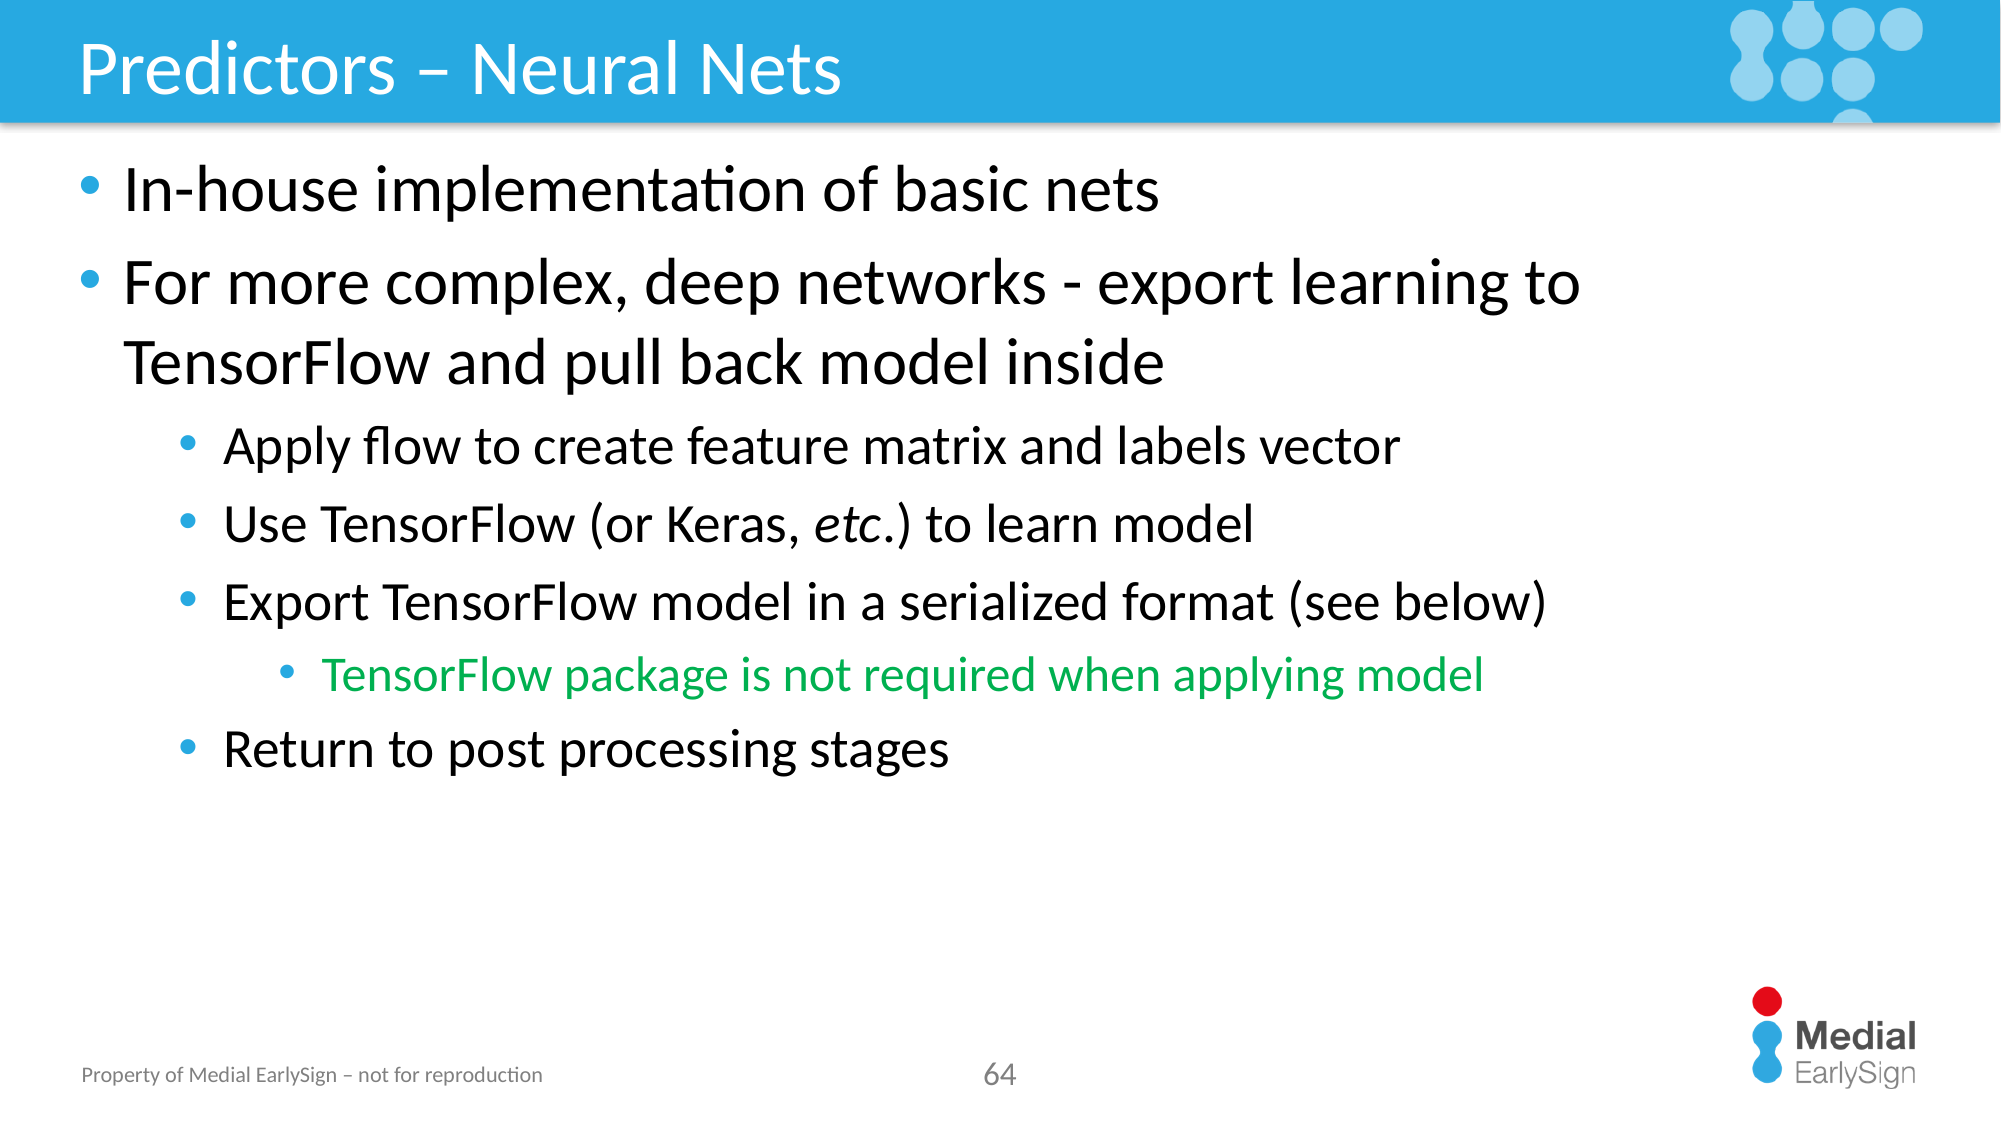

# Predictors – Neural Nets
In-house implementation of basic nets
For more complex, deep networks - export learning to TensorFlow and pull back model inside
Apply flow to create feature matrix and labels vector
Use TensorFlow (or Keras, etc.) to learn model
Export TensorFlow model in a serialized format (see below)
TensorFlow package is not required when applying model
Return to post processing stages